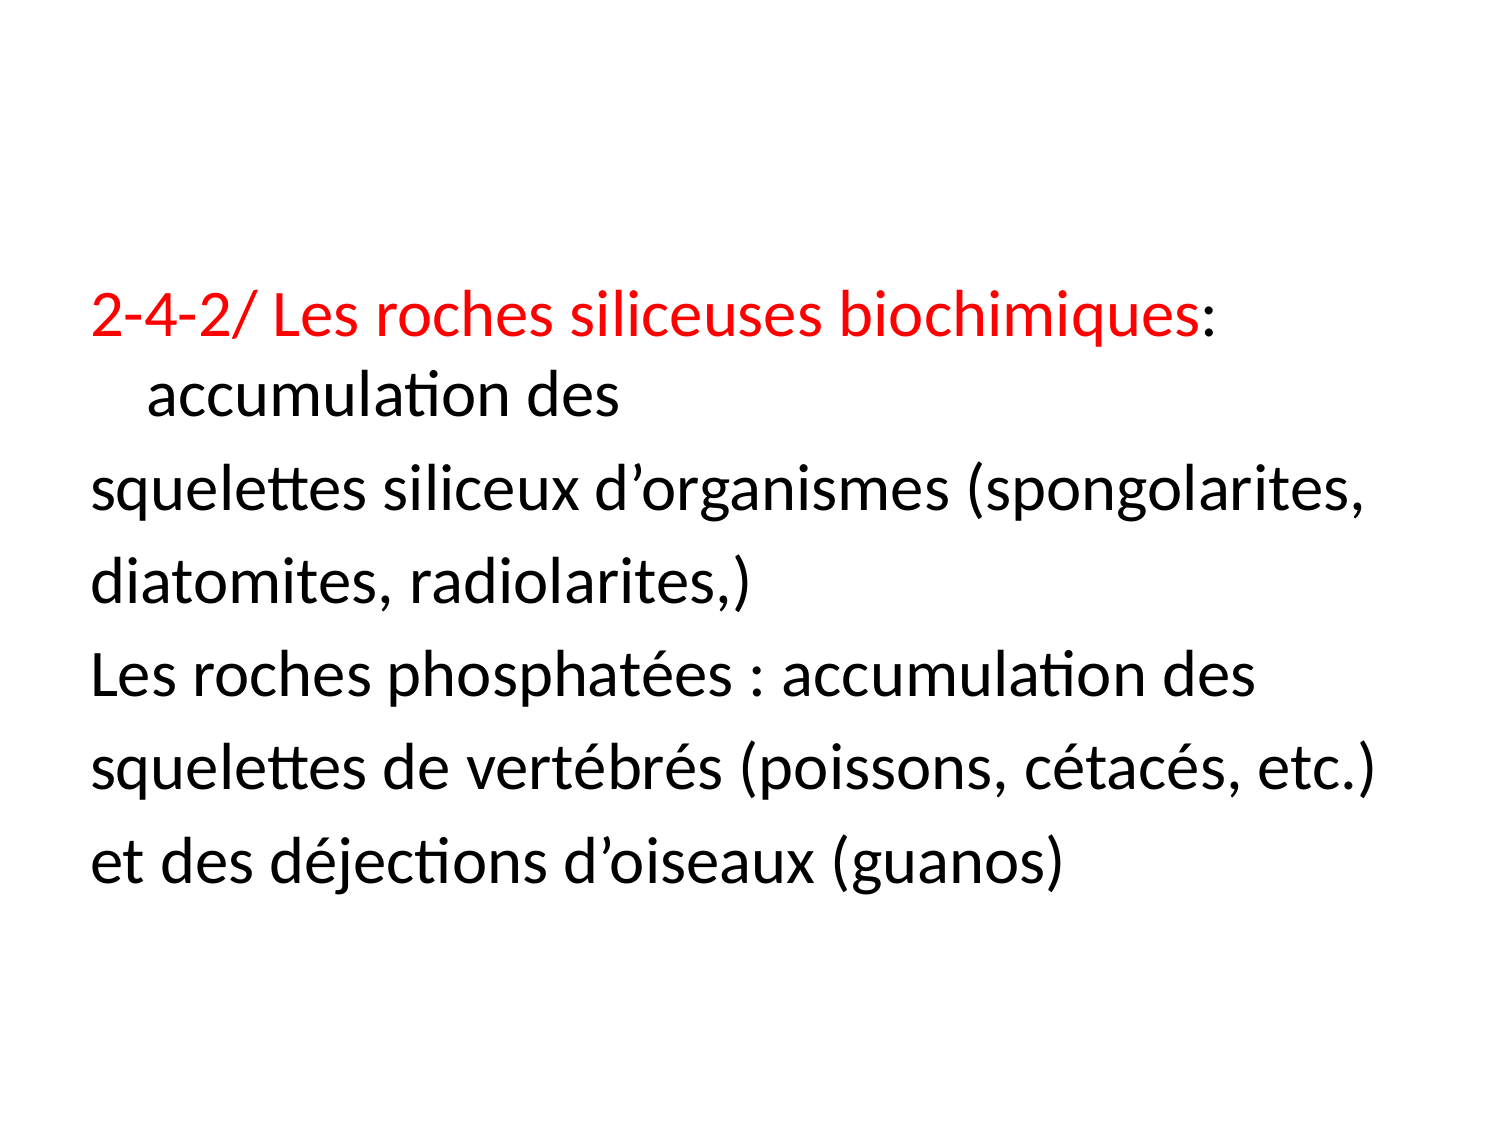

2-4-2/ Les roches siliceuses biochimiques: accumulation des
squelettes siliceux d’organismes (spongolarites,
diatomites, radiolarites,)
Les roches phosphatées : accumulation des
squelettes de vertébrés (poissons, cétacés, etc.)
et des déjections d’oiseaux (guanos)